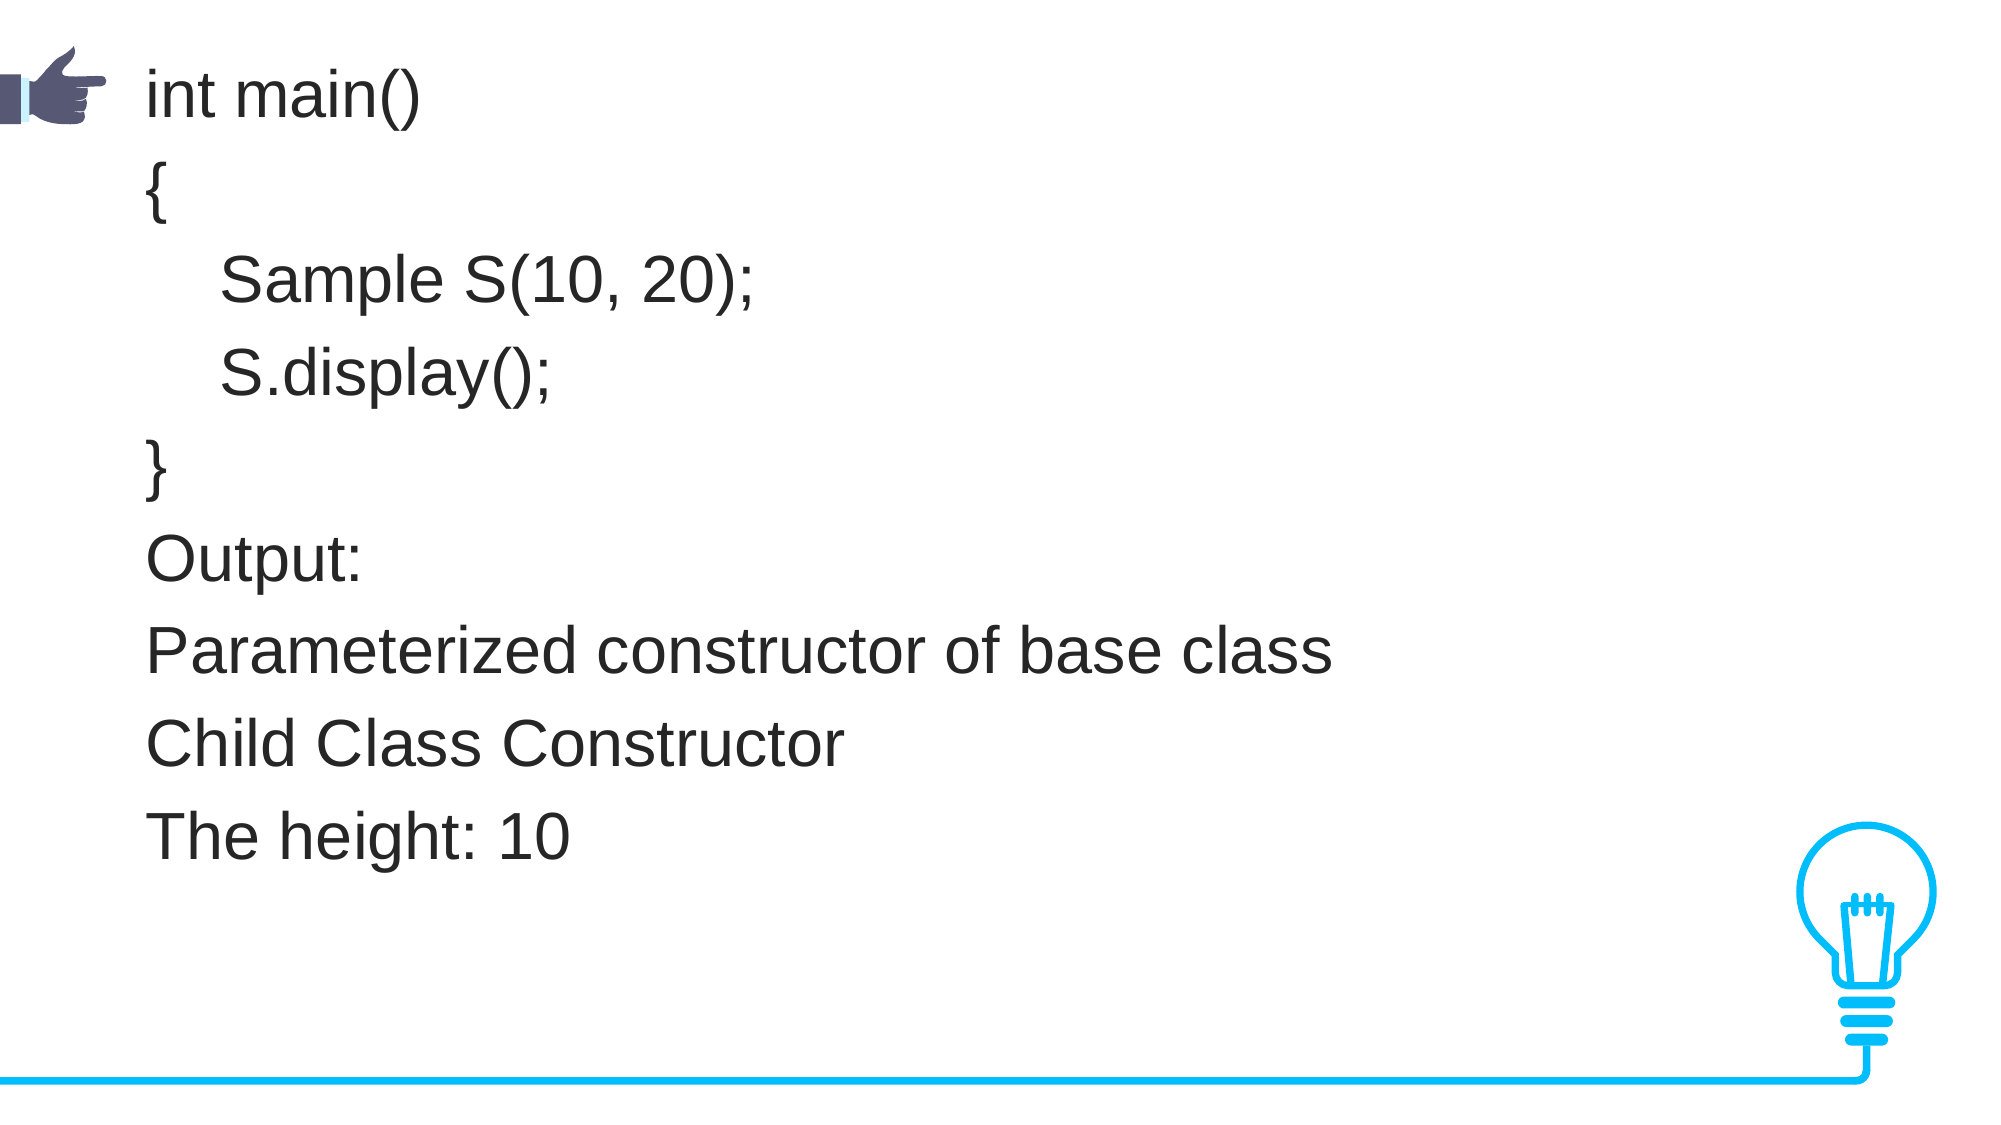

int main()
{
    Sample S(10, 20);
    S.display();
}
Output:
Parameterized constructor of base class
Child Class Constructor
The height: 10